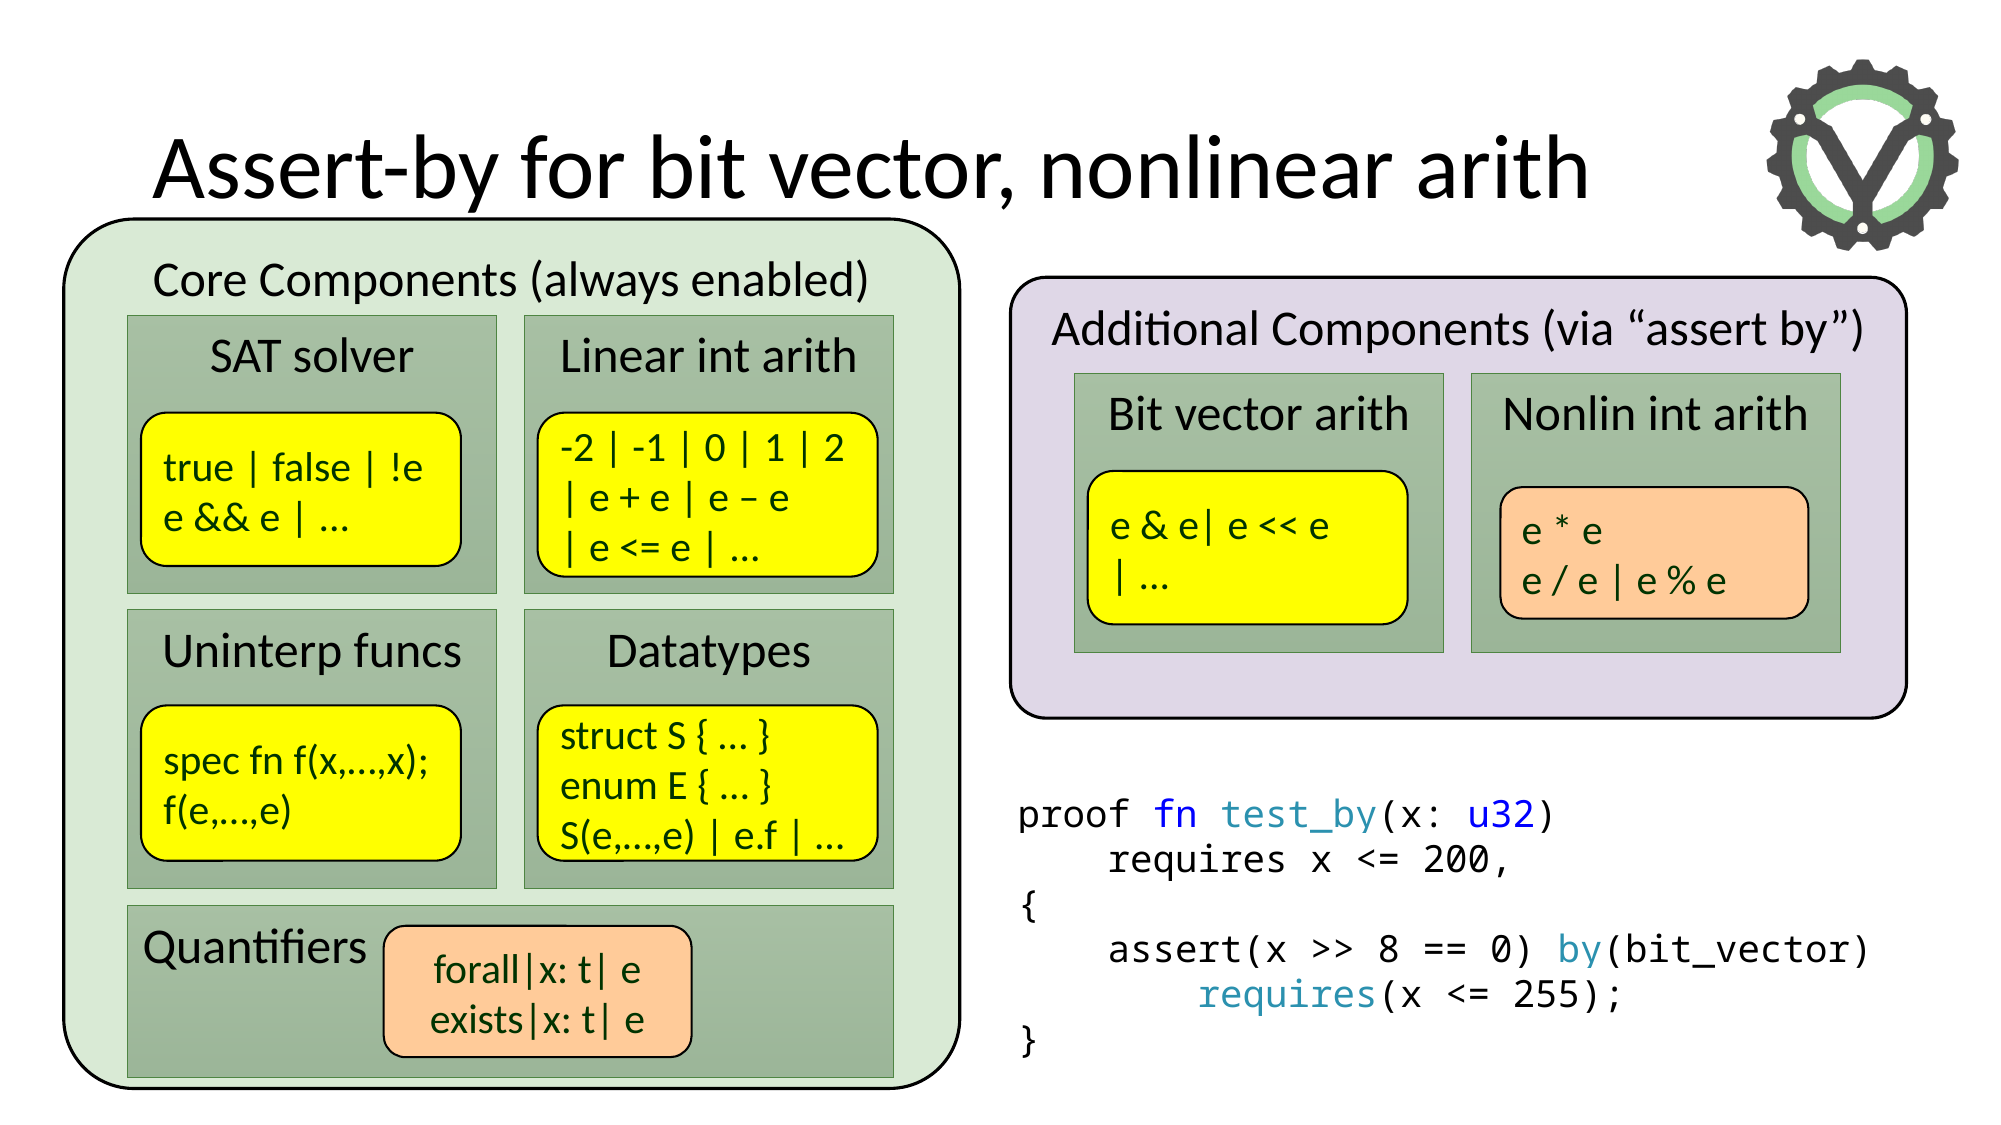

# Assert-by for bit vector, nonlinear arith
Core Components (always enabled)
Additional Components (via “assert by”)
SAT solver

Linear int arith

Bit vector arith
Nonlin int arith

-2 | -1 | 0 | 1 | 2
| e + e | e – e
| e <= e | ...
true | false | !e
e && e | ...
e & e| e << e | ...
e * e
e / e | e % e
Uninterp funcs

Datatypes

spec fn f(x,…,x);
f(e,…,e)
struct S { … }
enum E { … }
S(e,…,e) | e.f | …
proof fn test_by(x: u32)
    requires x <= 200,
{
    assert(x >> 8 == 0) by(bit_vector)
        requires(x <= 255);
}

Quantifiers
forall|x: t| e
exists|x: t| e